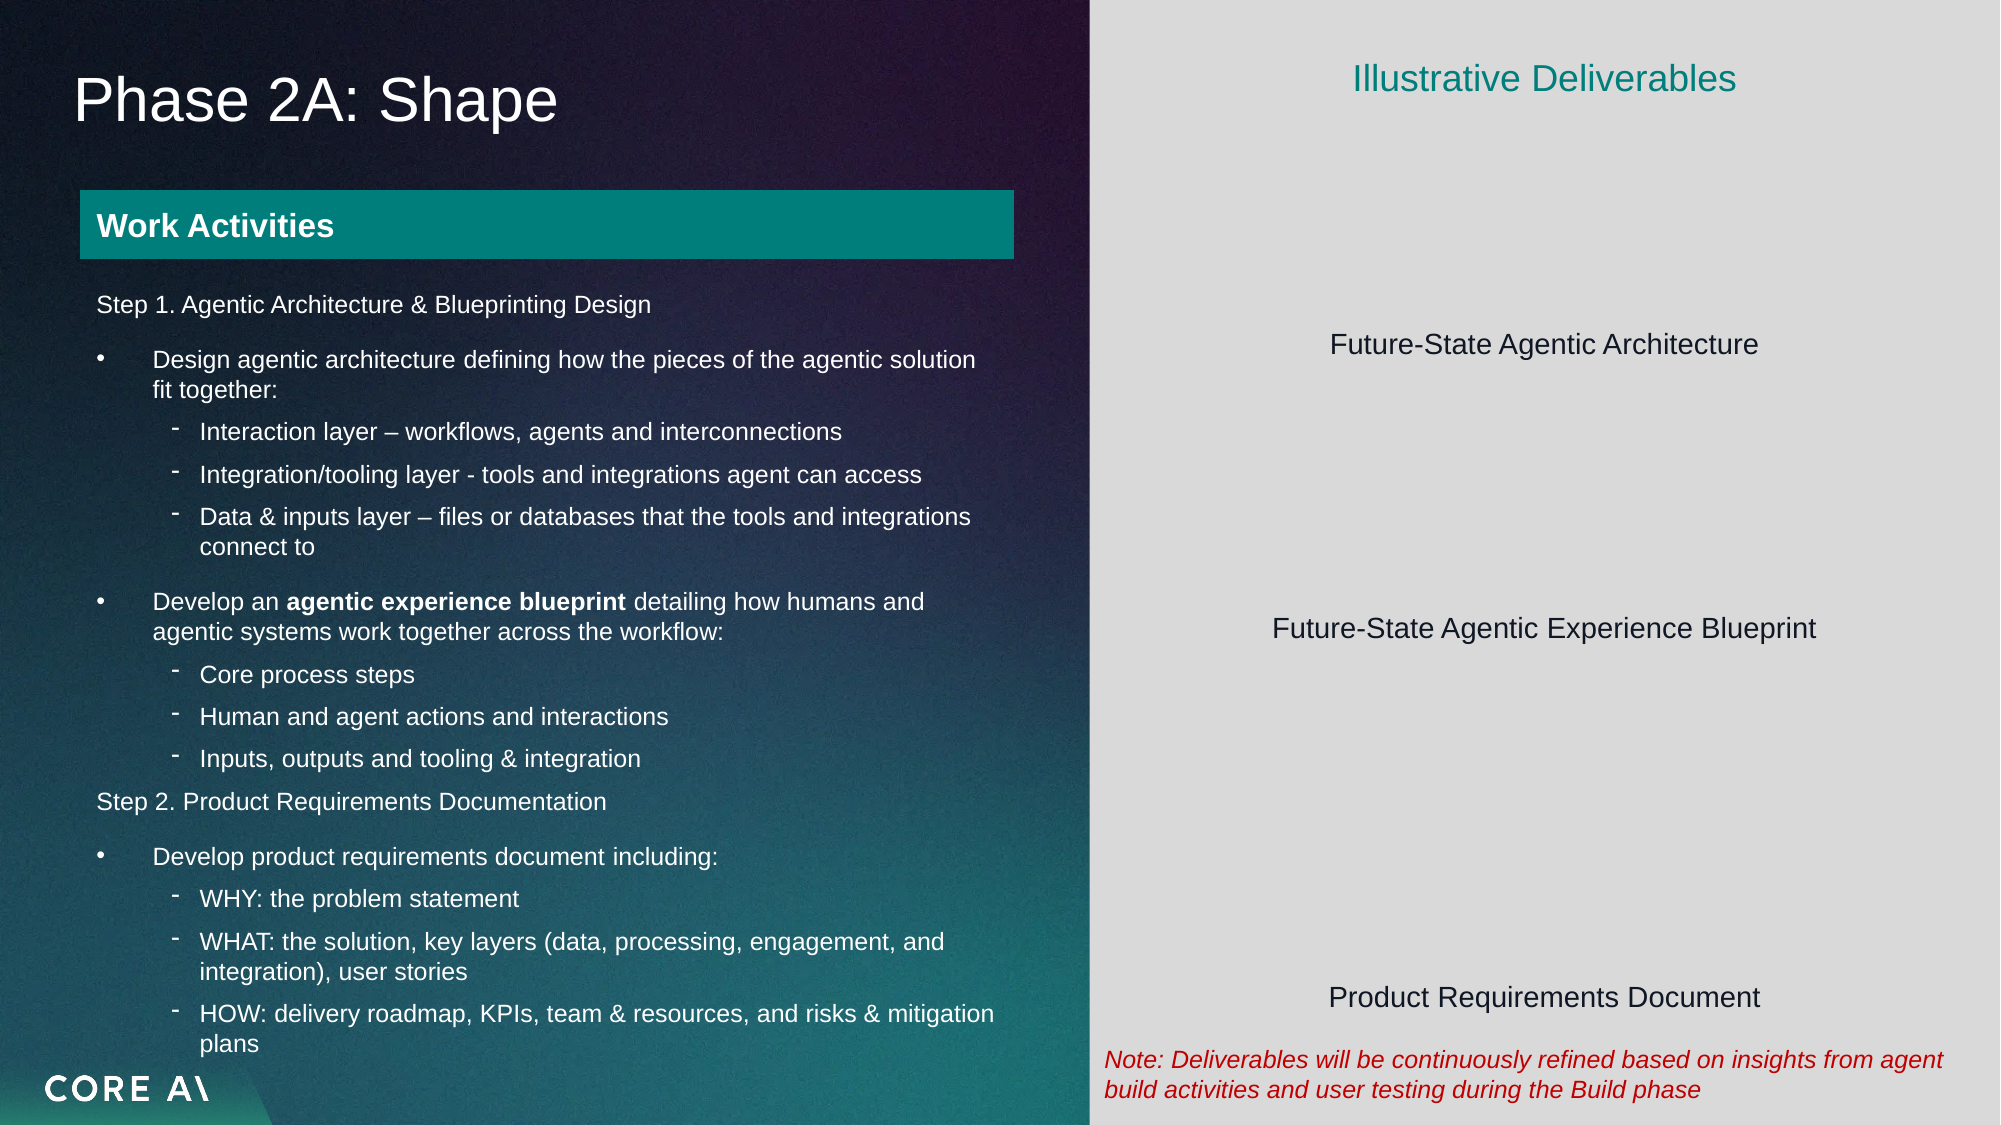

Illustrative Deliverables
# Phase 2A: Shape
Work Activities
Step 1. Agentic Architecture & Blueprinting Design
Design agentic architecture defining how the pieces of the agentic solution fit together:
Interaction layer – workflows, agents and interconnections
Integration/tooling layer - tools and integrations agent can access
Data & inputs layer – files or databases that the tools and integrations connect to
Develop an agentic experience blueprint detailing how humans and agentic systems work together across the workflow:
Core process steps
Human and agent actions and interactions
Inputs, outputs and tooling & integration
Step 2. Product Requirements Documentation
Develop product requirements document including:
WHY: the problem statement
WHAT: the solution, key layers (data, processing, engagement, and integration), user stories
HOW: delivery roadmap, KPIs, team & resources, and risks & mitigation plans
Future-State Agentic Architecture
Future-State Agentic Experience Blueprint
Product Requirements Document
Note: Deliverables will be continuously refined based on insights from agent build activities and user testing during the Build phase